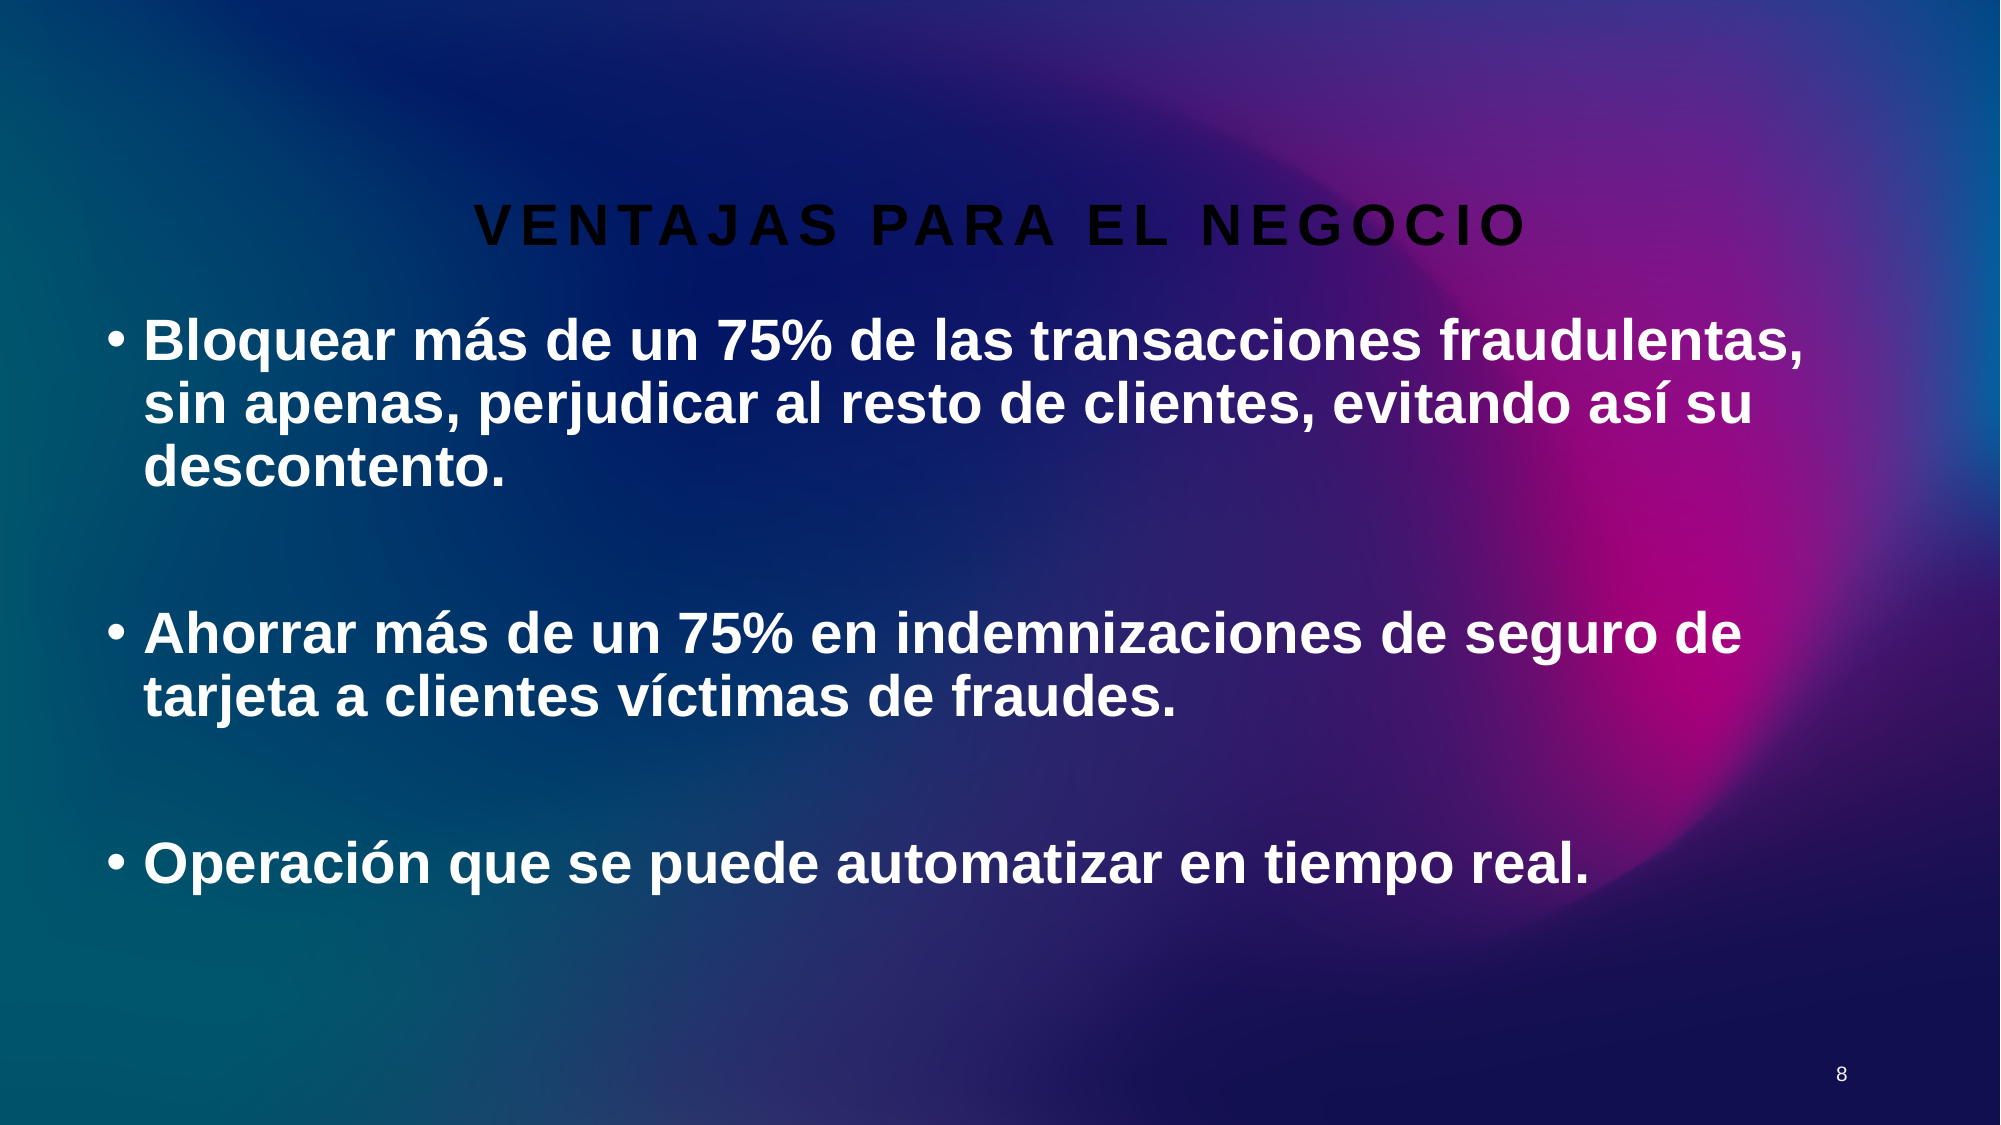

# Ventajas para el negocio
Bloquear más de un 75% de las transacciones fraudulentas, sin apenas, perjudicar al resto de clientes, evitando así su descontento.

Ahorrar más de un 75% en indemnizaciones de seguro de tarjeta a clientes víctimas de fraudes.

Operación que se puede automatizar en tiempo real.
8